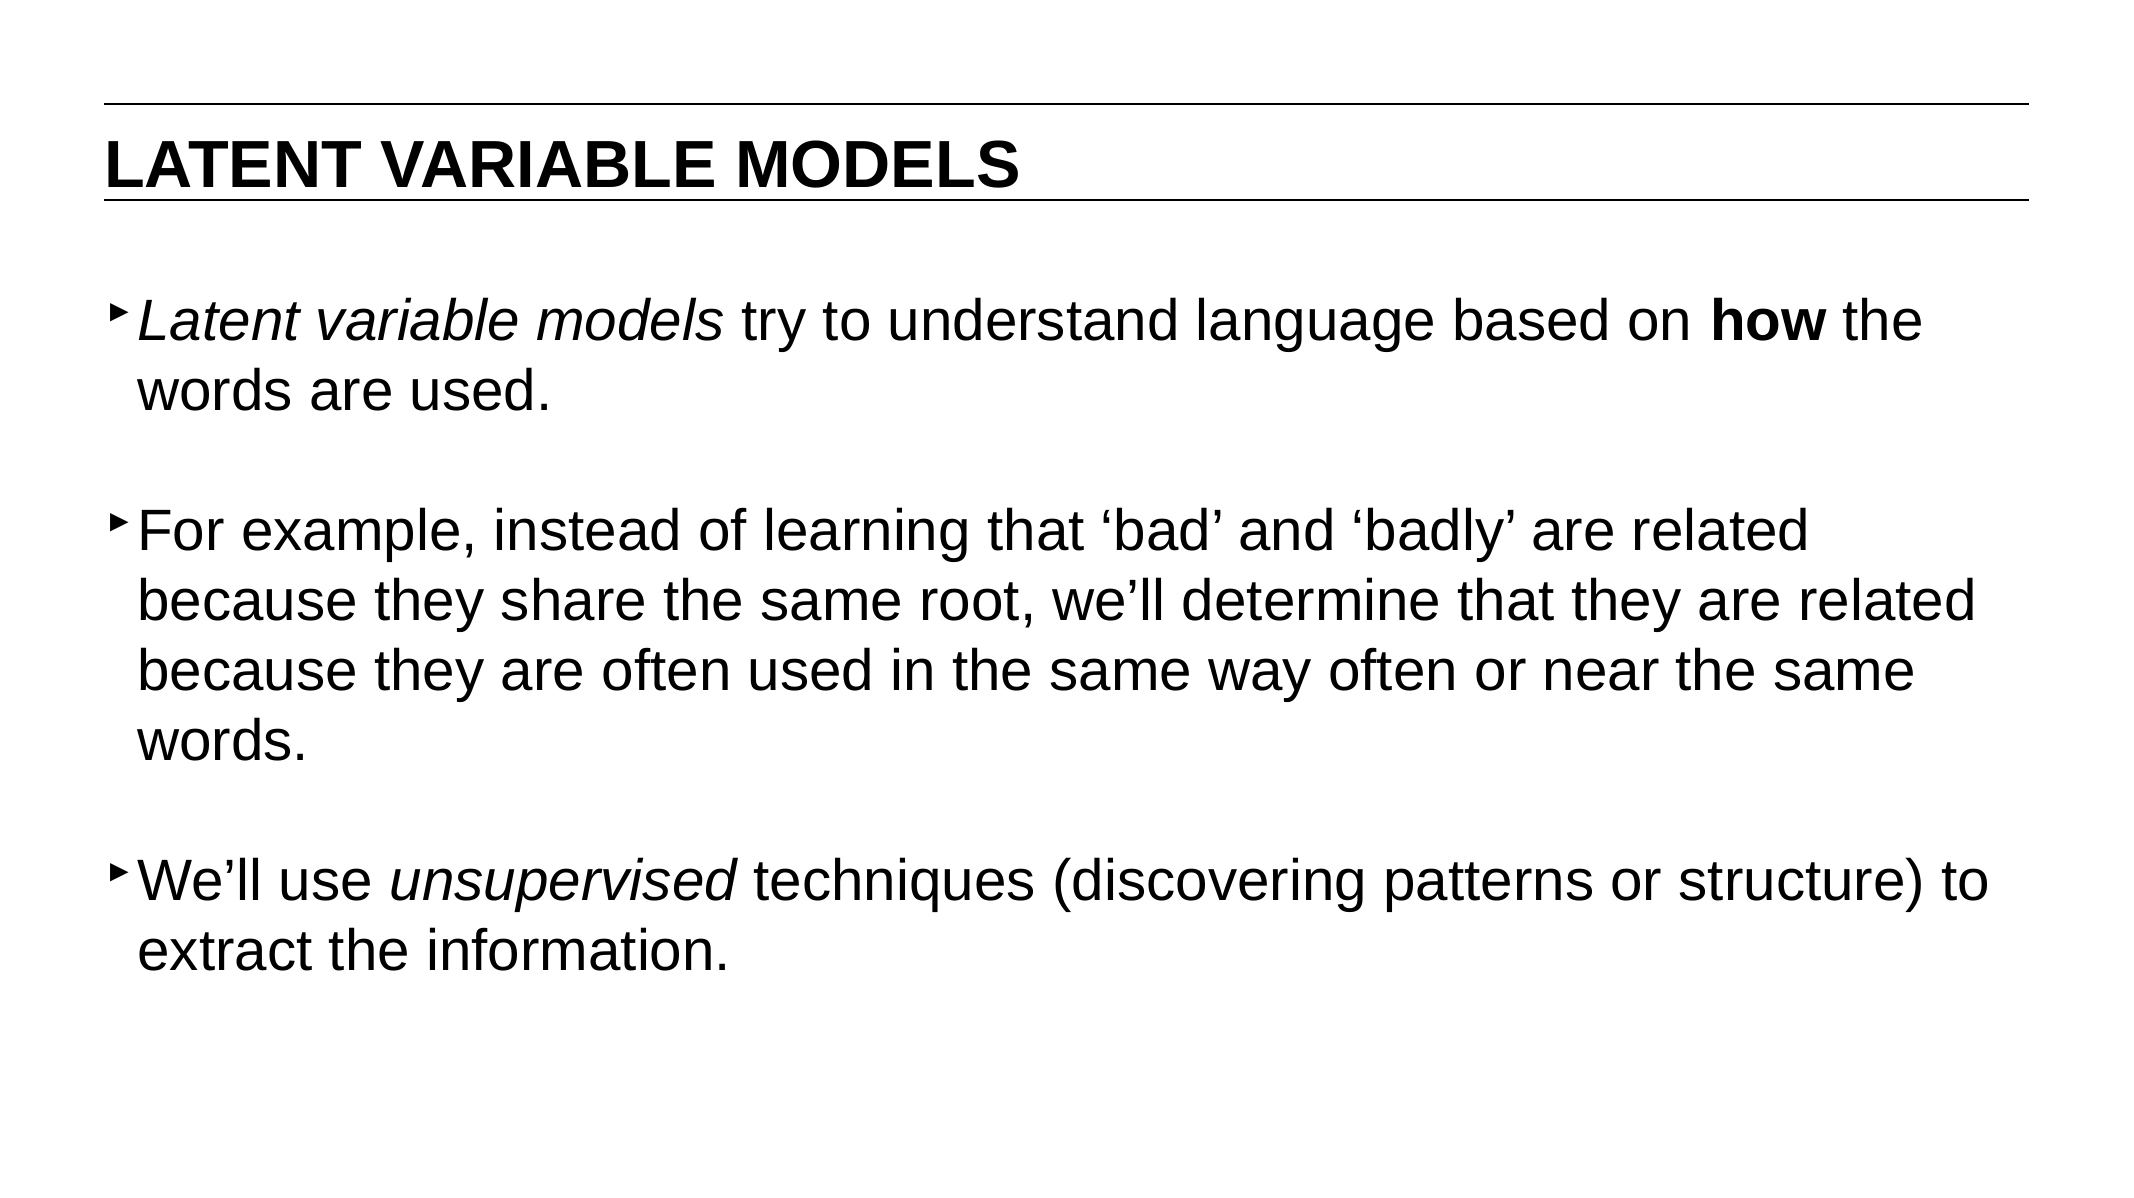

LATENT VARIABLE MODELS

Latent variable models try to understand language based on how the words are used.

For example, instead of learning that ‘bad’ and ‘badly’ are related because they share the same root, we’ll determine that they are related because they are often used in the same way often or near the same words.

We’ll use unsupervised techniques (discovering patterns or structure) to extract the information.